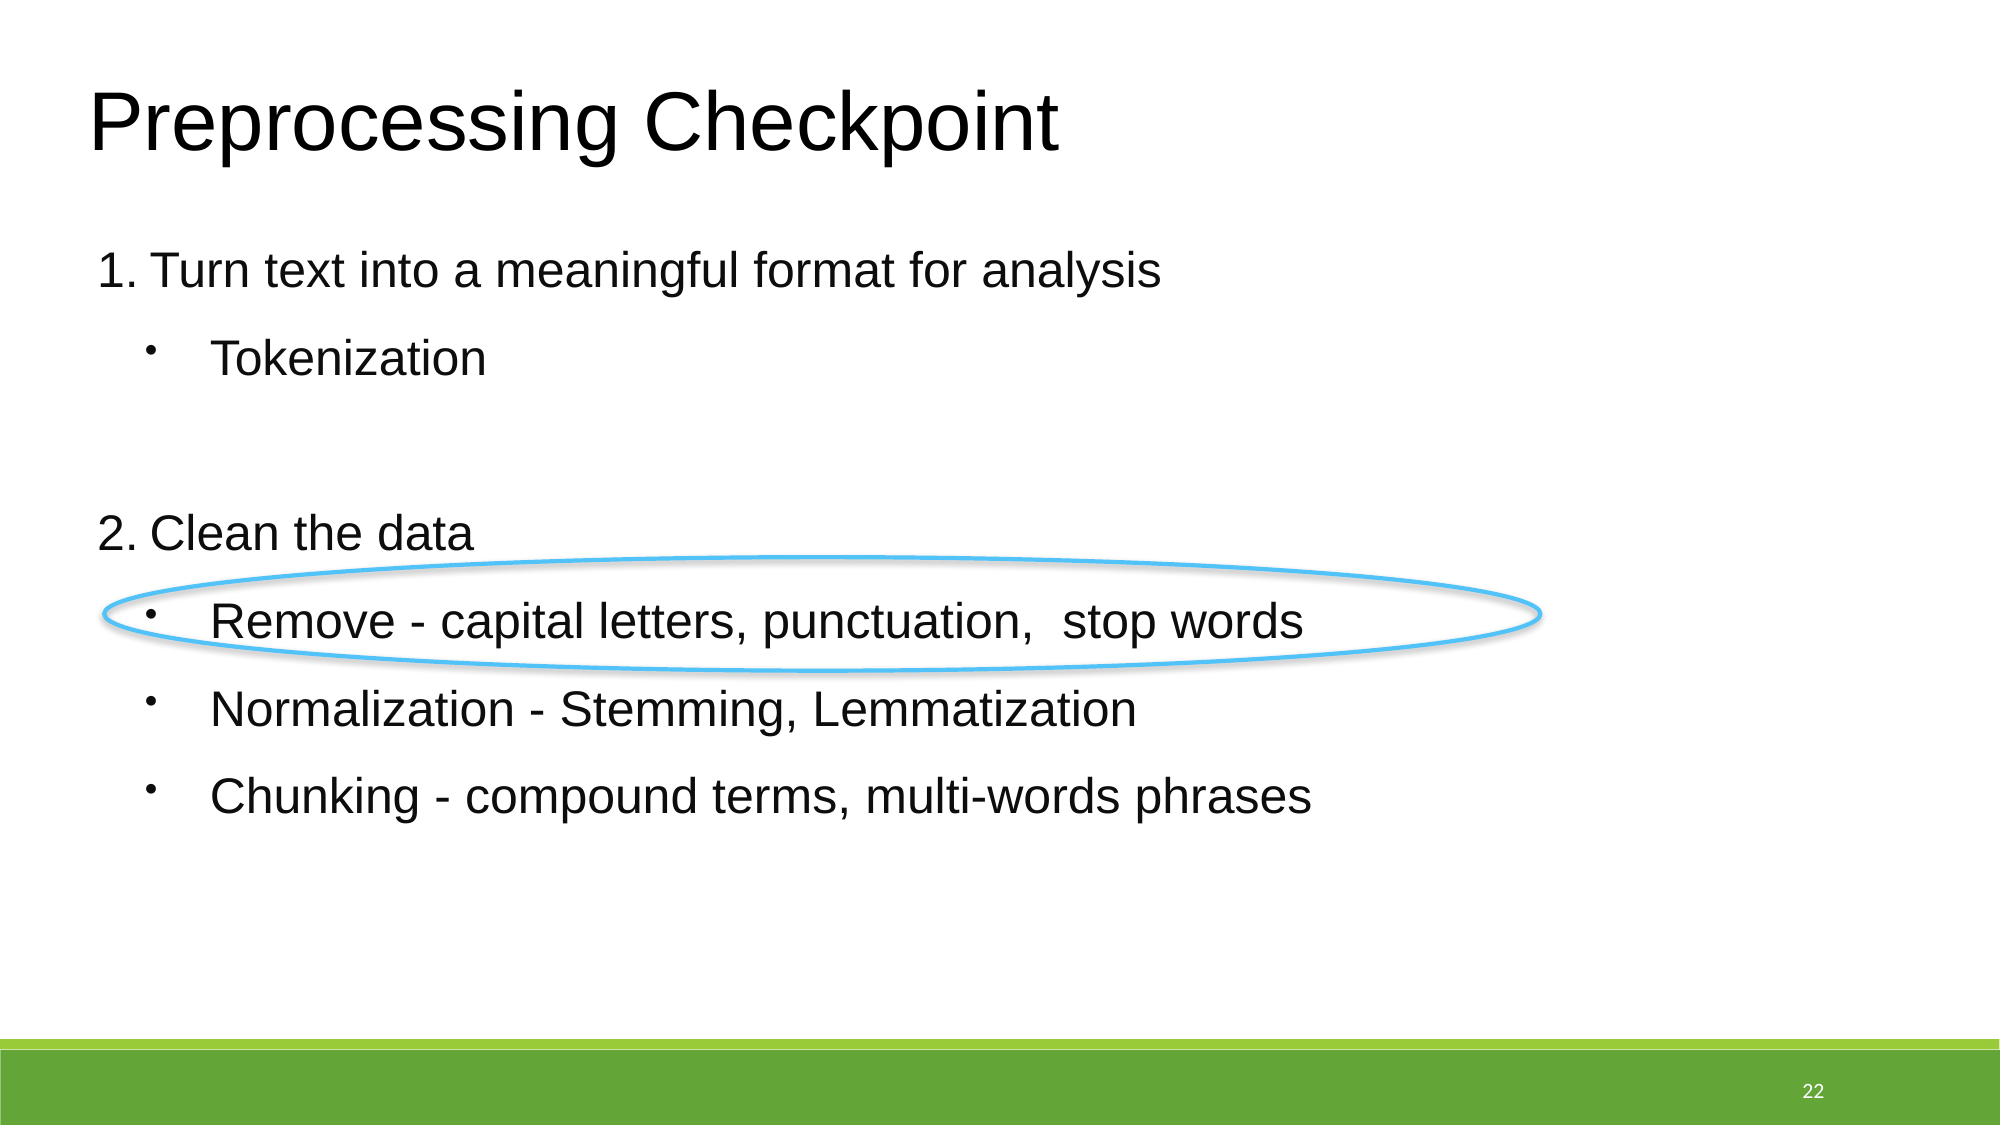

Preprocessing Checkpoint
Turn text into a meaningful format for analysis
Tokenization

Clean the data
Remove - capital letters, punctuation,  stop words
Normalization - Stemming, Lemmatization
Chunking - compound terms, multi-words phrases

22